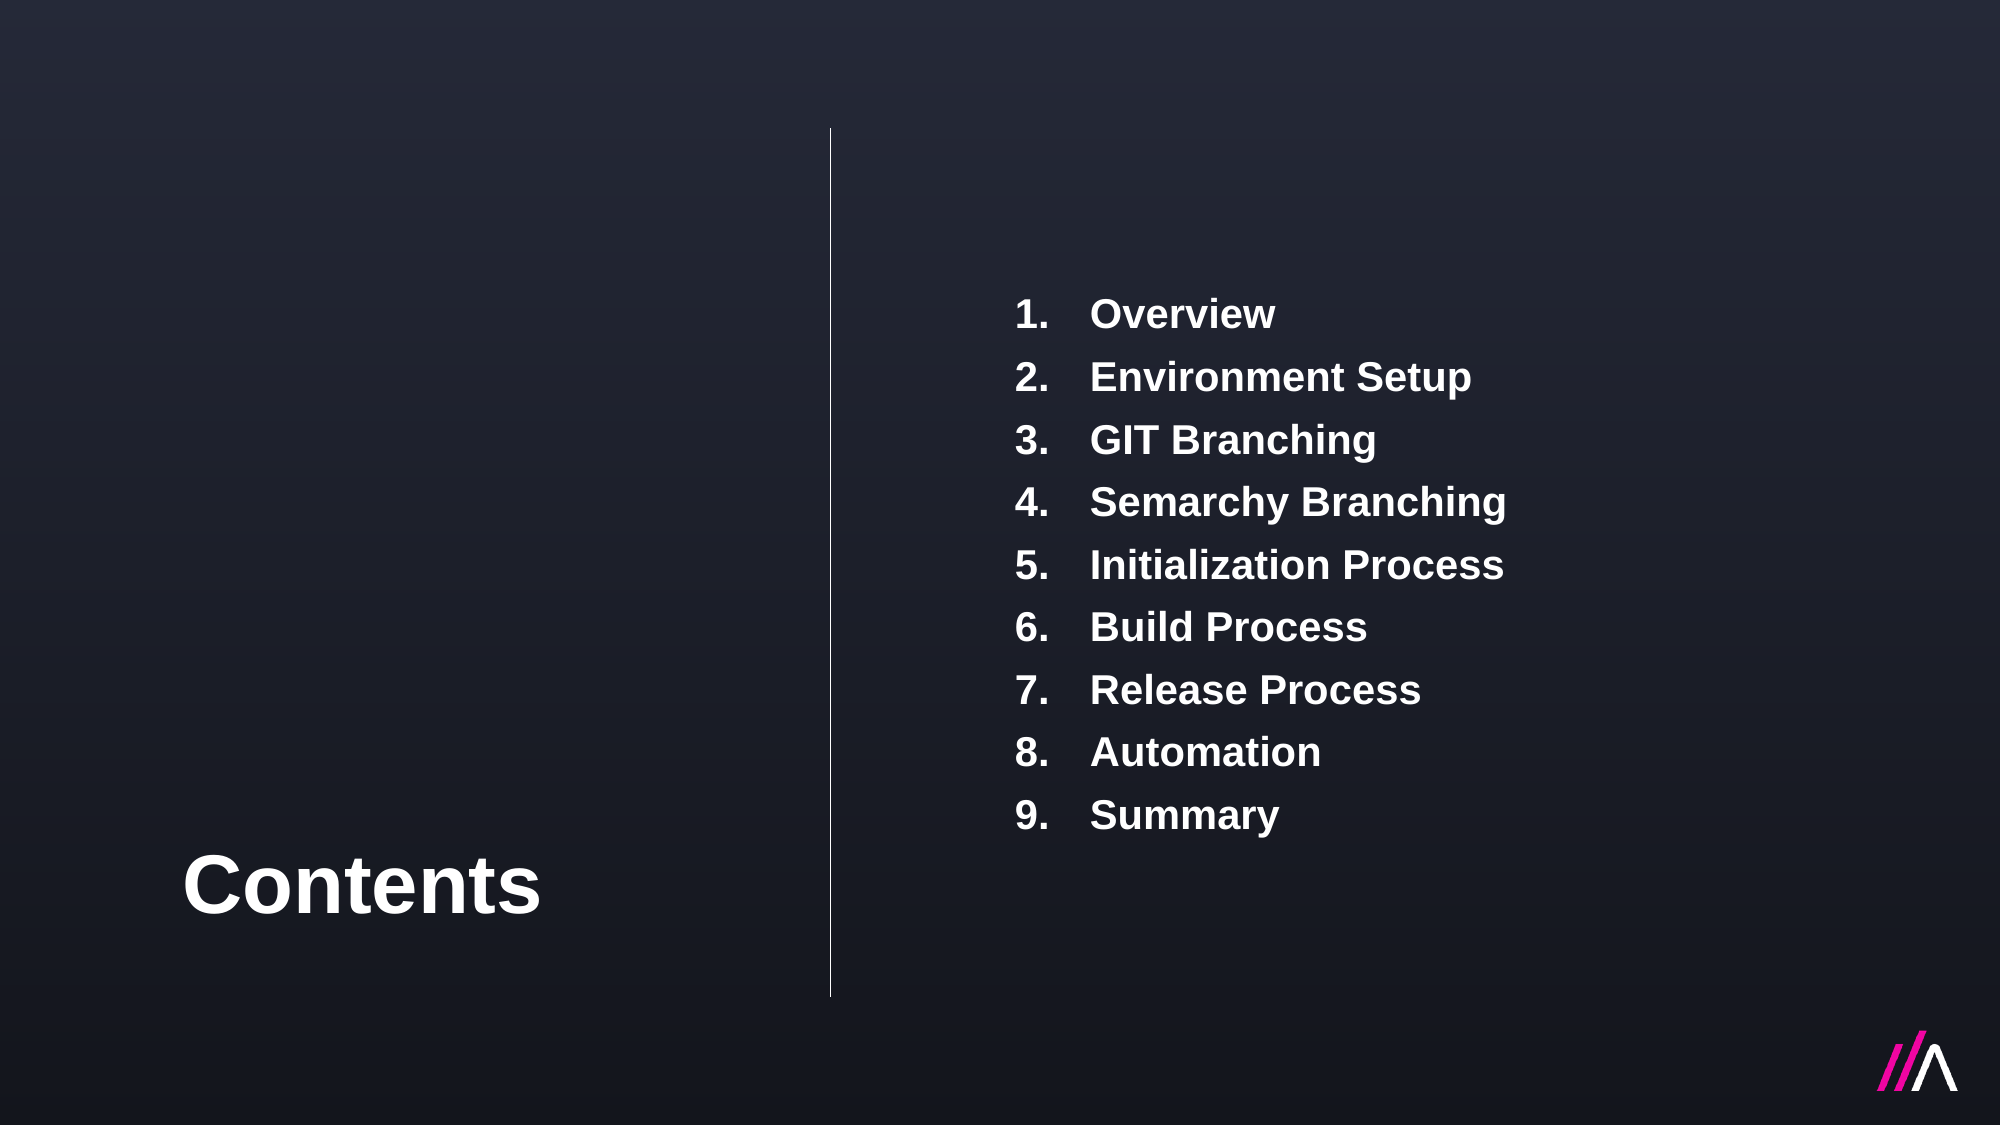

Overview
Environment Setup
GIT Branching
Semarchy Branching
Initialization Process
Build Process
Release Process
Automation
Summary
Contents